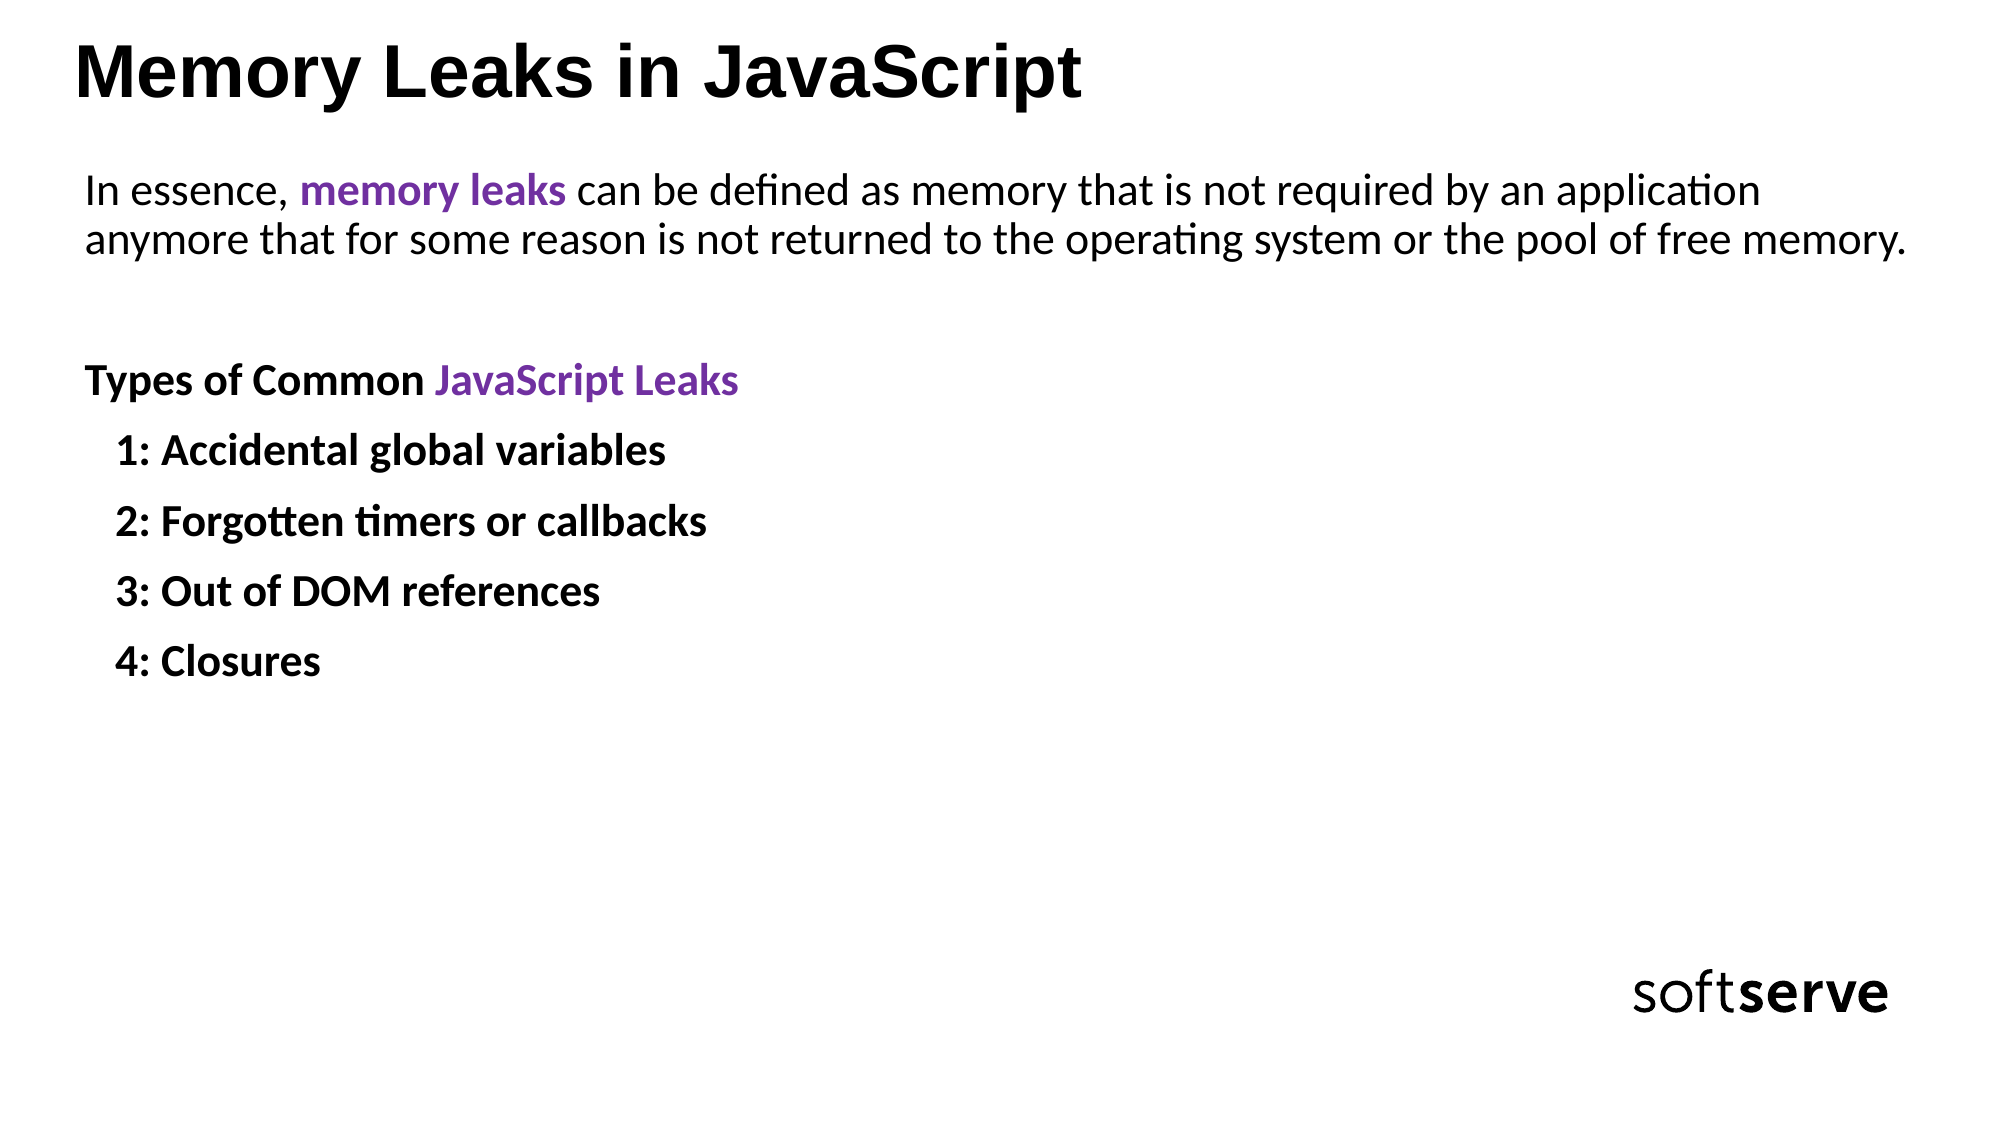

# Memory Leaks in JavaScript
In essence, memory leaks can be defined as memory that is not required by an application anymore that for some reason is not returned to the operating system or the pool of free memory.

Types of Common JavaScript Leaks
   1: Accidental global variables
   2: Forgotten timers or callbacks
   3: Out of DOM references
   4: Closures